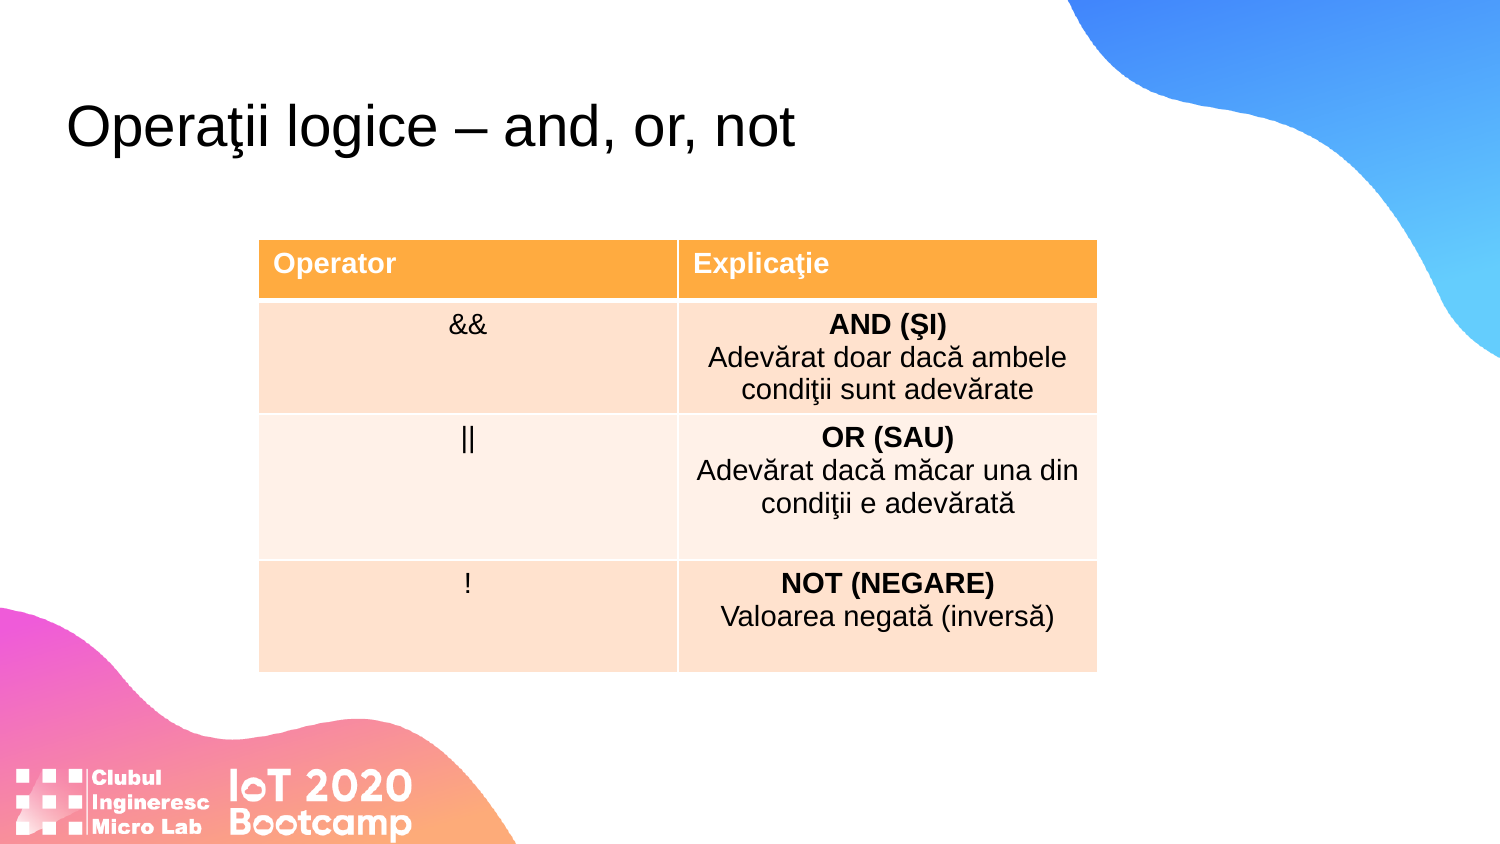

# Operaţii logice – and, or, not
| Operator | Explicaţie |
| --- | --- |
| && | AND (ŞI) Adevărat doar dacă ambele condiţii sunt adevărate |
| || | OR (SAU) Adevărat dacă măcar una din condiţii e adevărată |
| ! | NOT (NEGARE) Valoarea negată (inversă) |